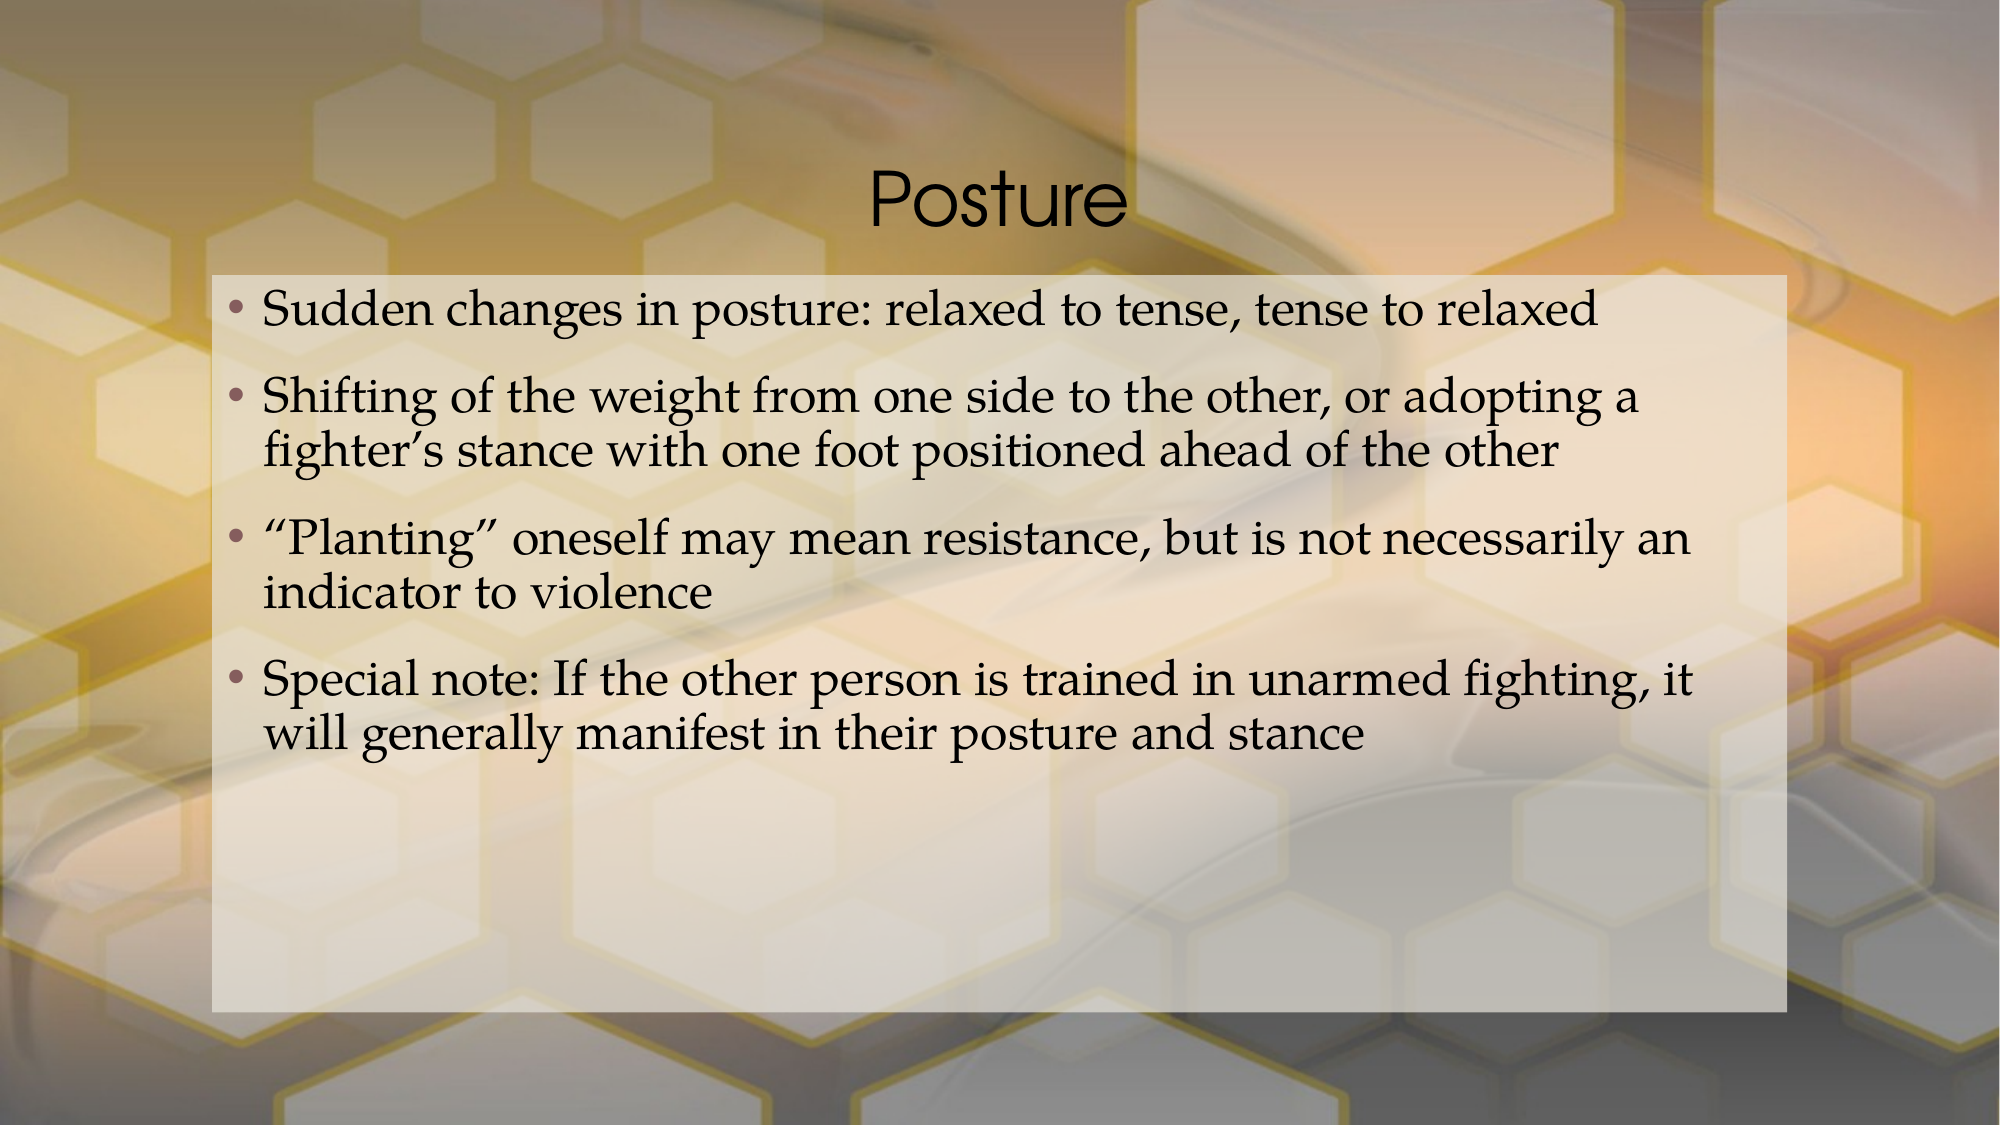

# Posture
Sudden changes in posture: relaxed to tense, tense to relaxed
Shifting of the weight from one side to the other, or adopting a fighter’s stance with one foot positioned ahead of the other
“Planting” oneself may mean resistance, but is not necessarily an indicator to violence
Special note: If the other person is trained in unarmed fighting, it will generally manifest in their posture and stance